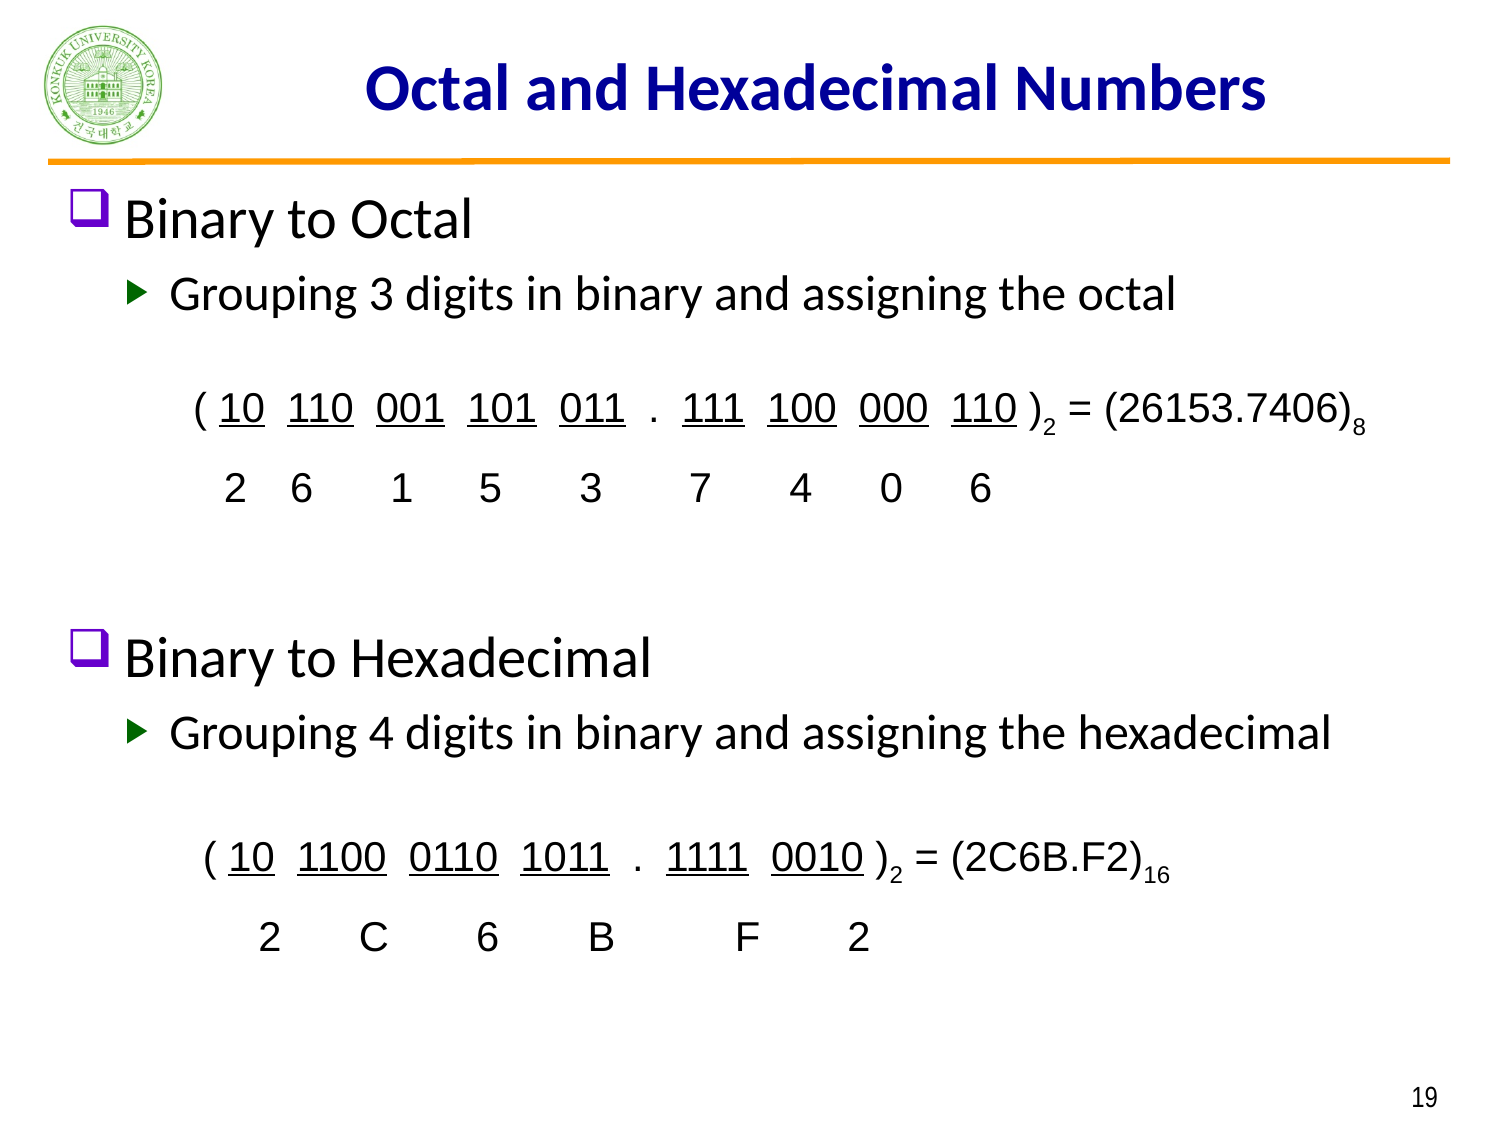

# Octal and Hexadecimal Numbers
Binary to Octal
Grouping 3 digits in binary and assigning the octal

Binary to Hexadecimal
Grouping 4 digits in binary and assigning the hexadecimal

( 10  110  001  101  011  .  111  100  000  110 )2 = (26153.7406)8
                  2    6       1      5       3        7       4      0      6
     ( 10  1100  0110  1011  .  1111  0010 )2 = (2C6B.F2)16
                  2       C        6        B           F        2
 19